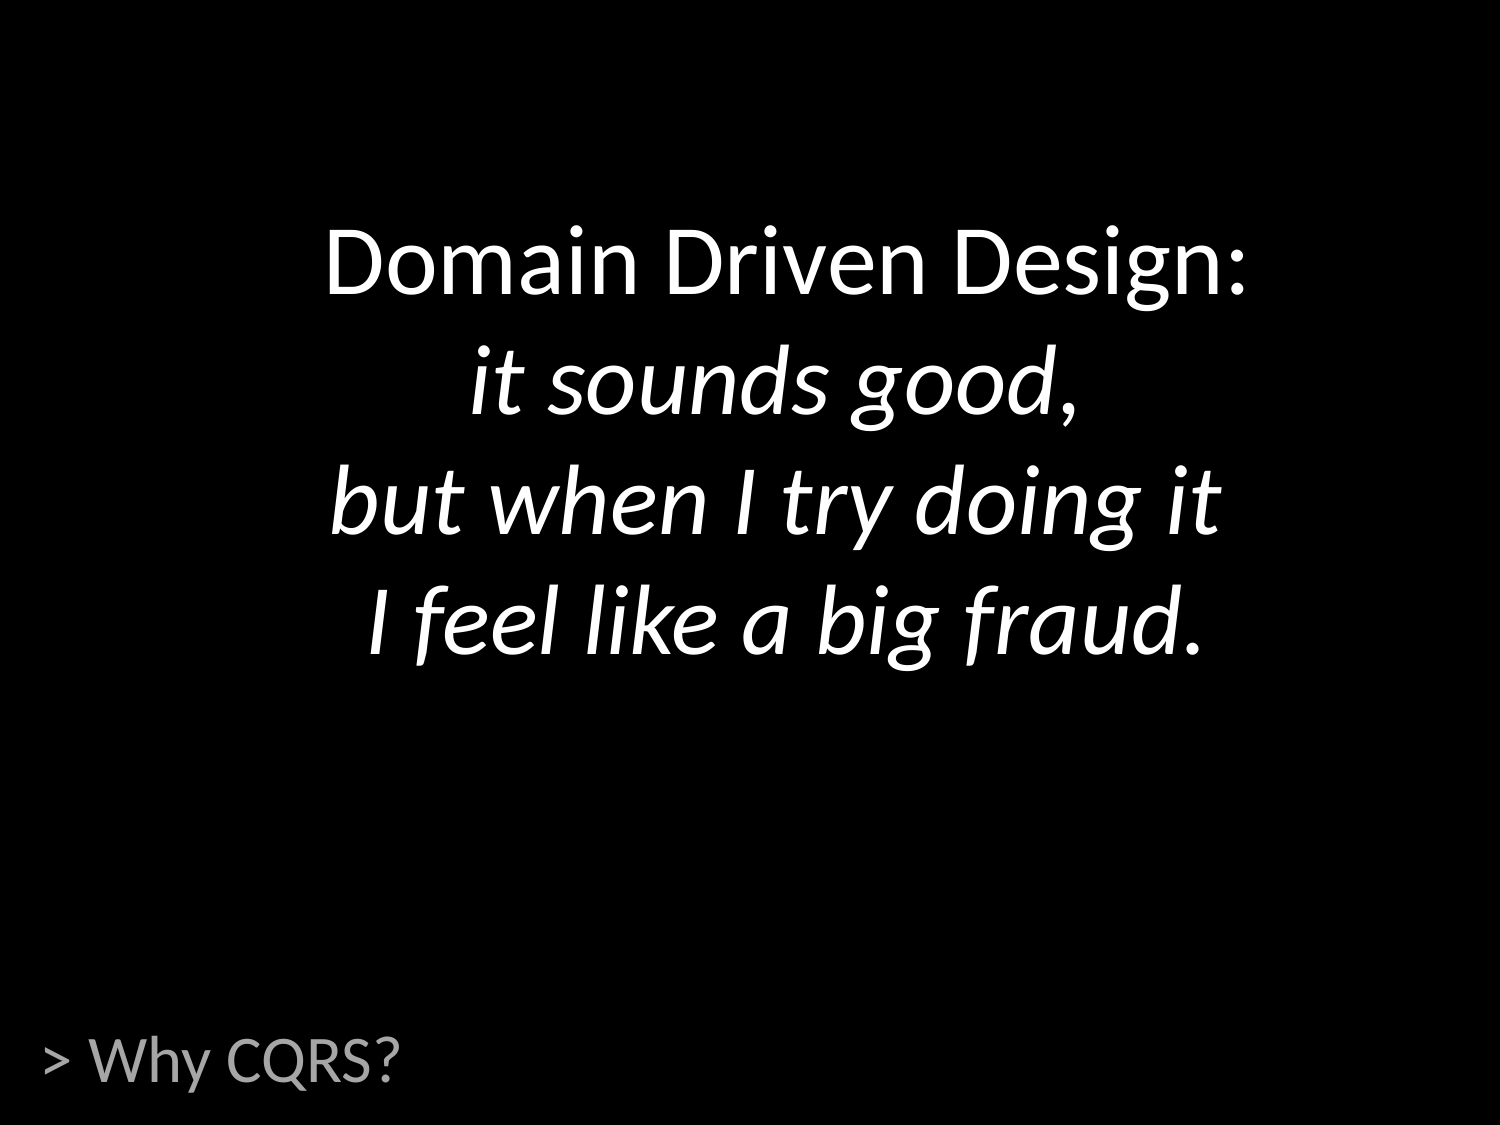

Domain Driven Design:
it sounds good,
but when I try doing it
I feel like a big fraud.
# > Why CQRS?